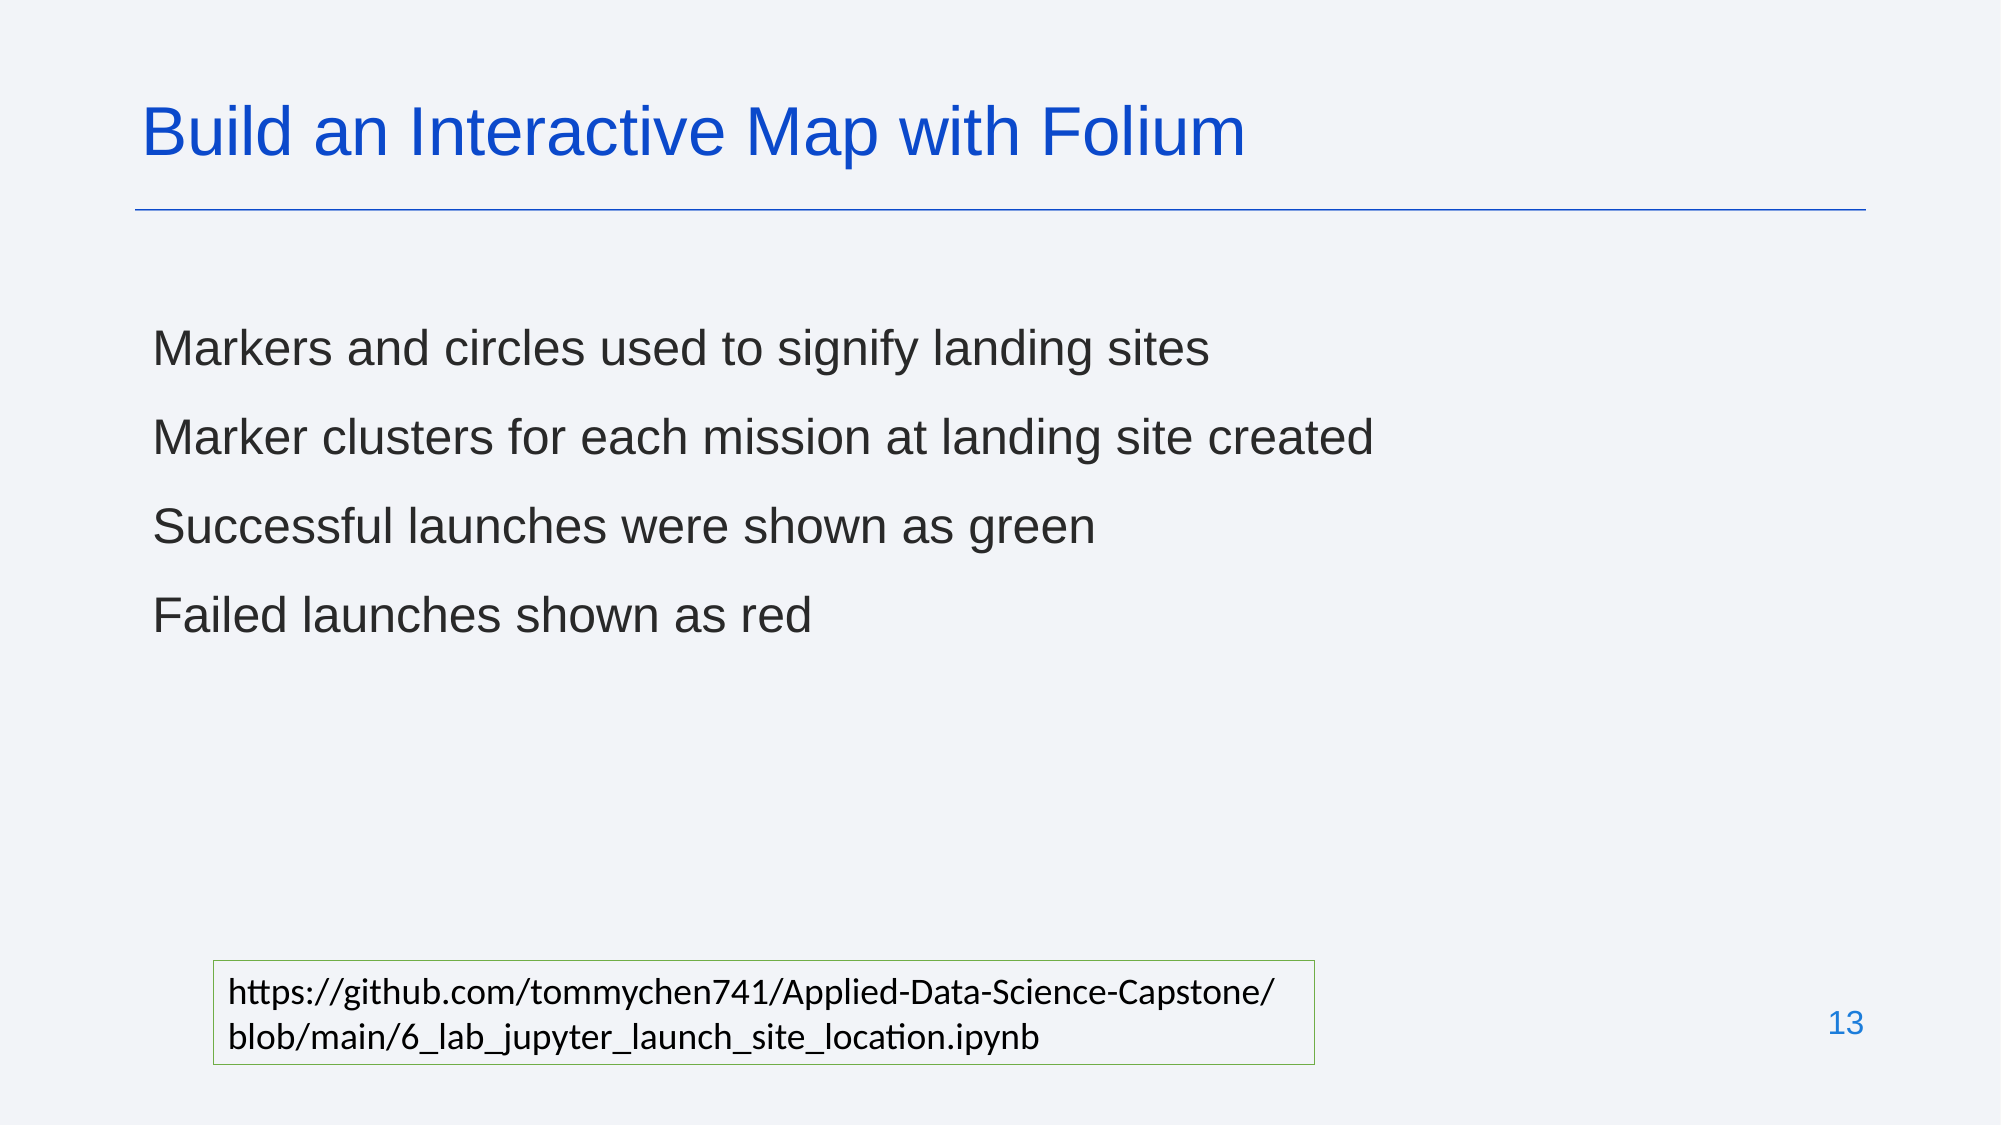

Build an Interactive Map with Folium
Markers and circles used to signify landing sites
Marker clusters for each mission at landing site created
Successful launches were shown as green
Failed launches shown as red
https://github.com/tommychen741/Applied-Data-Science-Capstone/blob/main/6_lab_jupyter_launch_site_location.ipynb
13